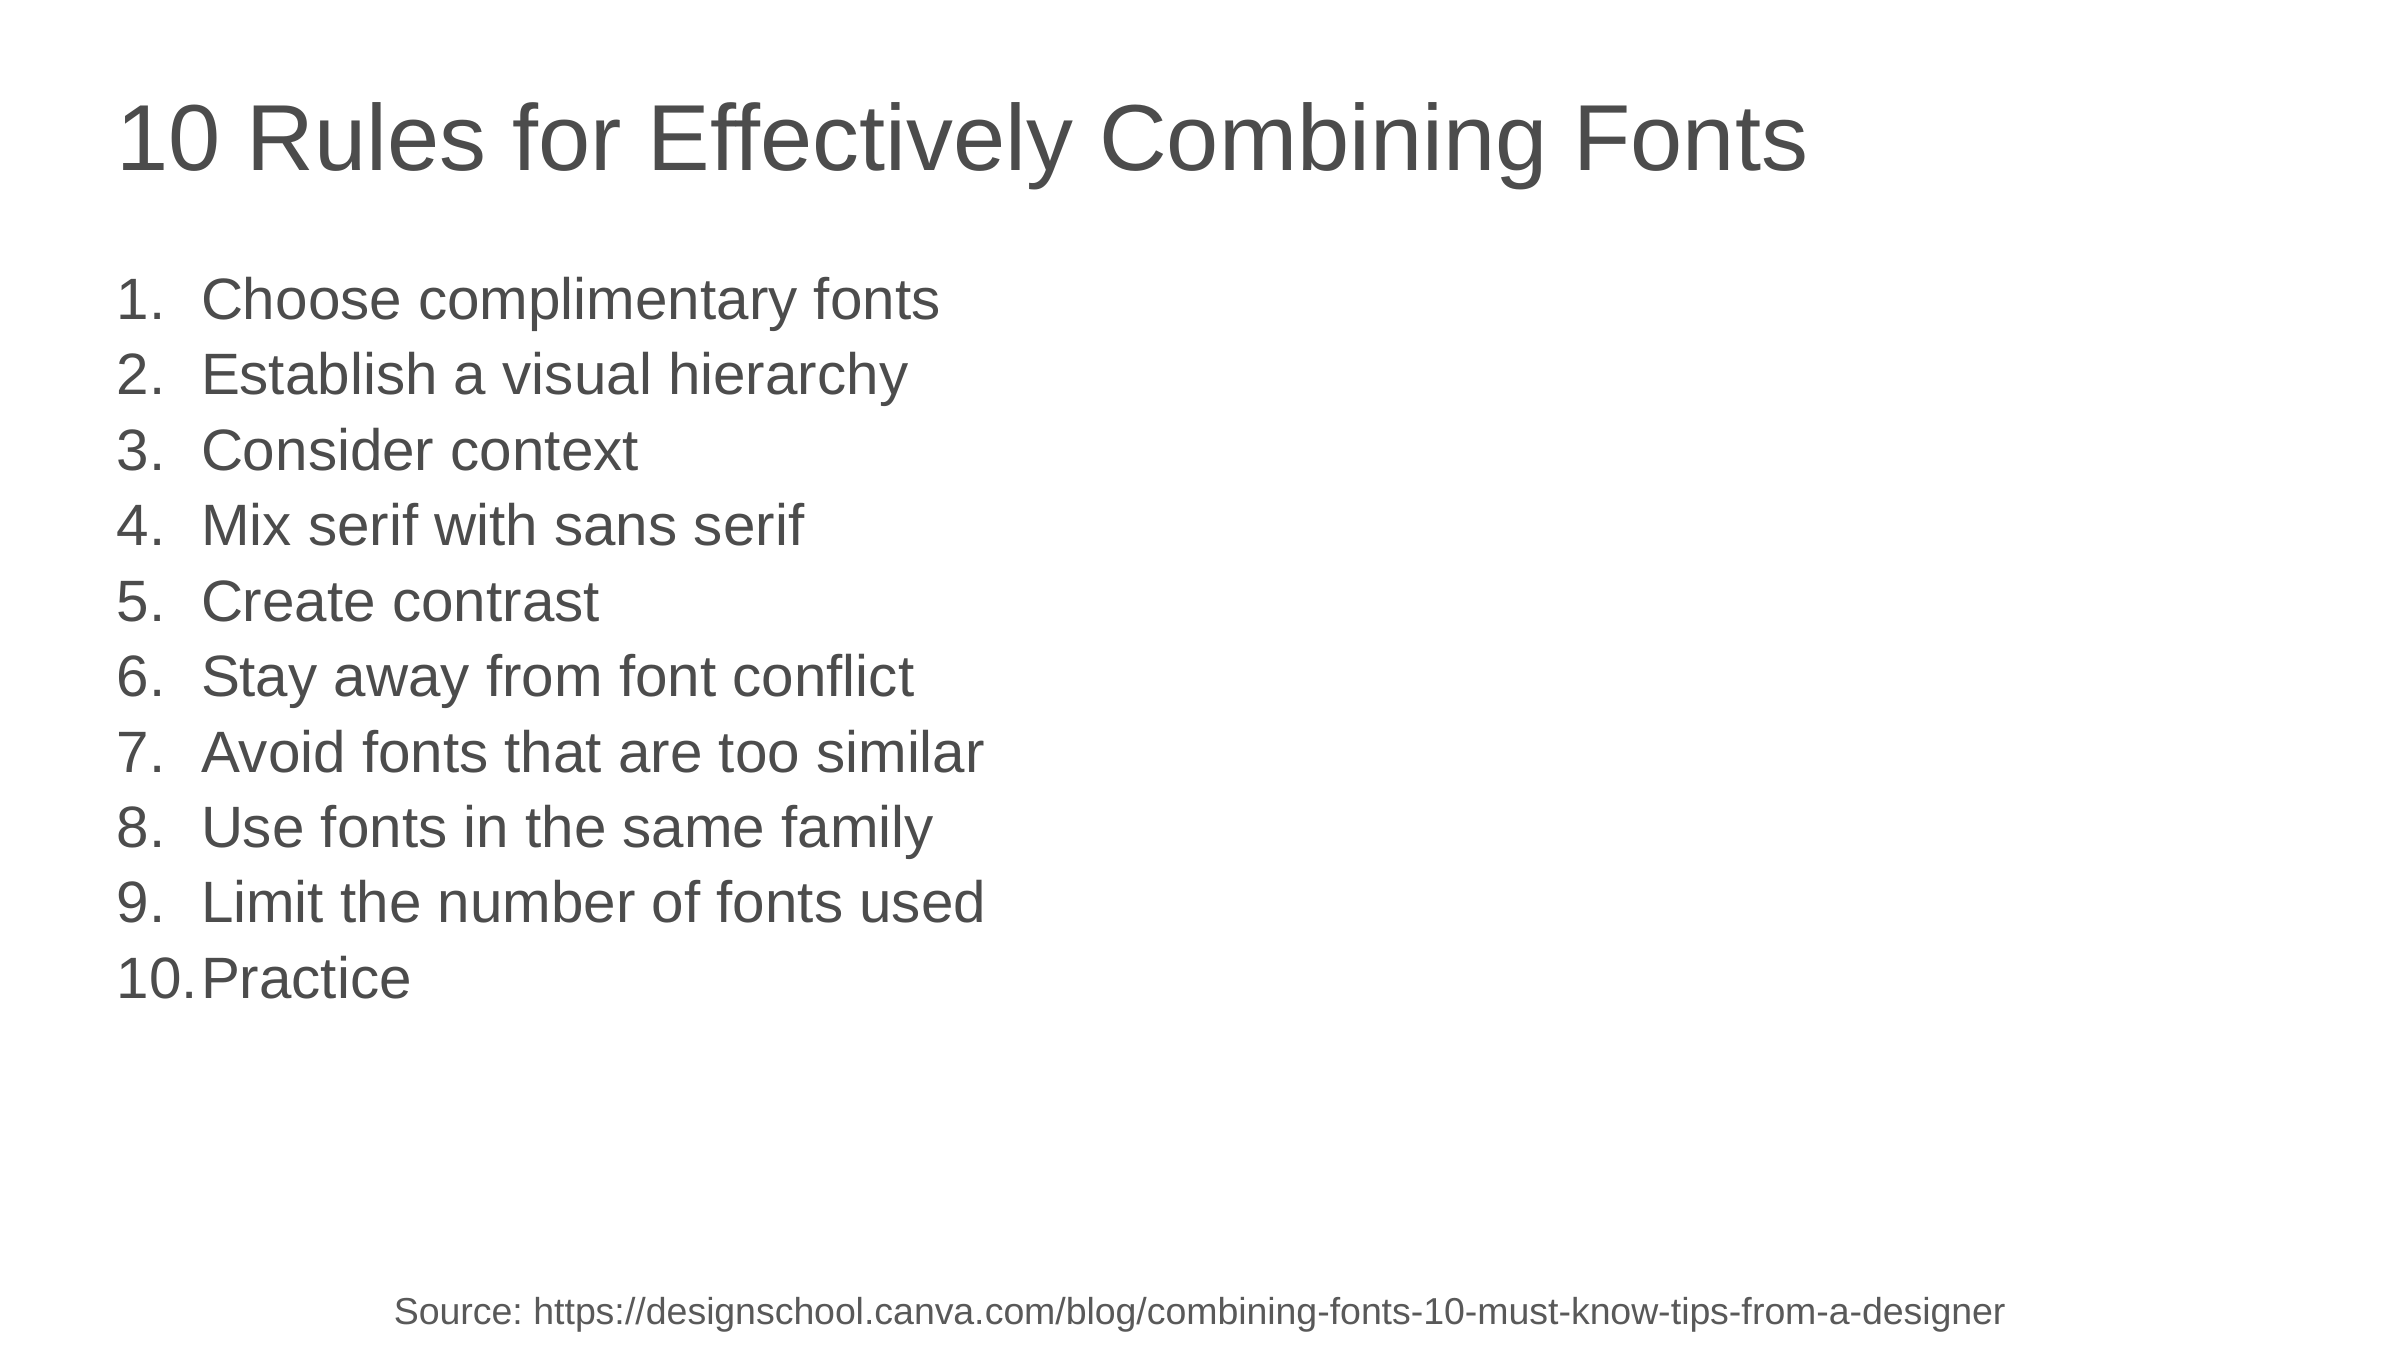

10 Rules for Effectively Combining Fonts
Choose complimentary fonts
Establish a visual hierarchy
Consider context
Mix serif with sans serif
Create contrast
Stay away from font conflict
Avoid fonts that are too similar
Use fonts in the same family
Limit the number of fonts used
Practice
Source: https://designschool.canva.com/blog/combining-fonts-10-must-know-tips-from-a-designer